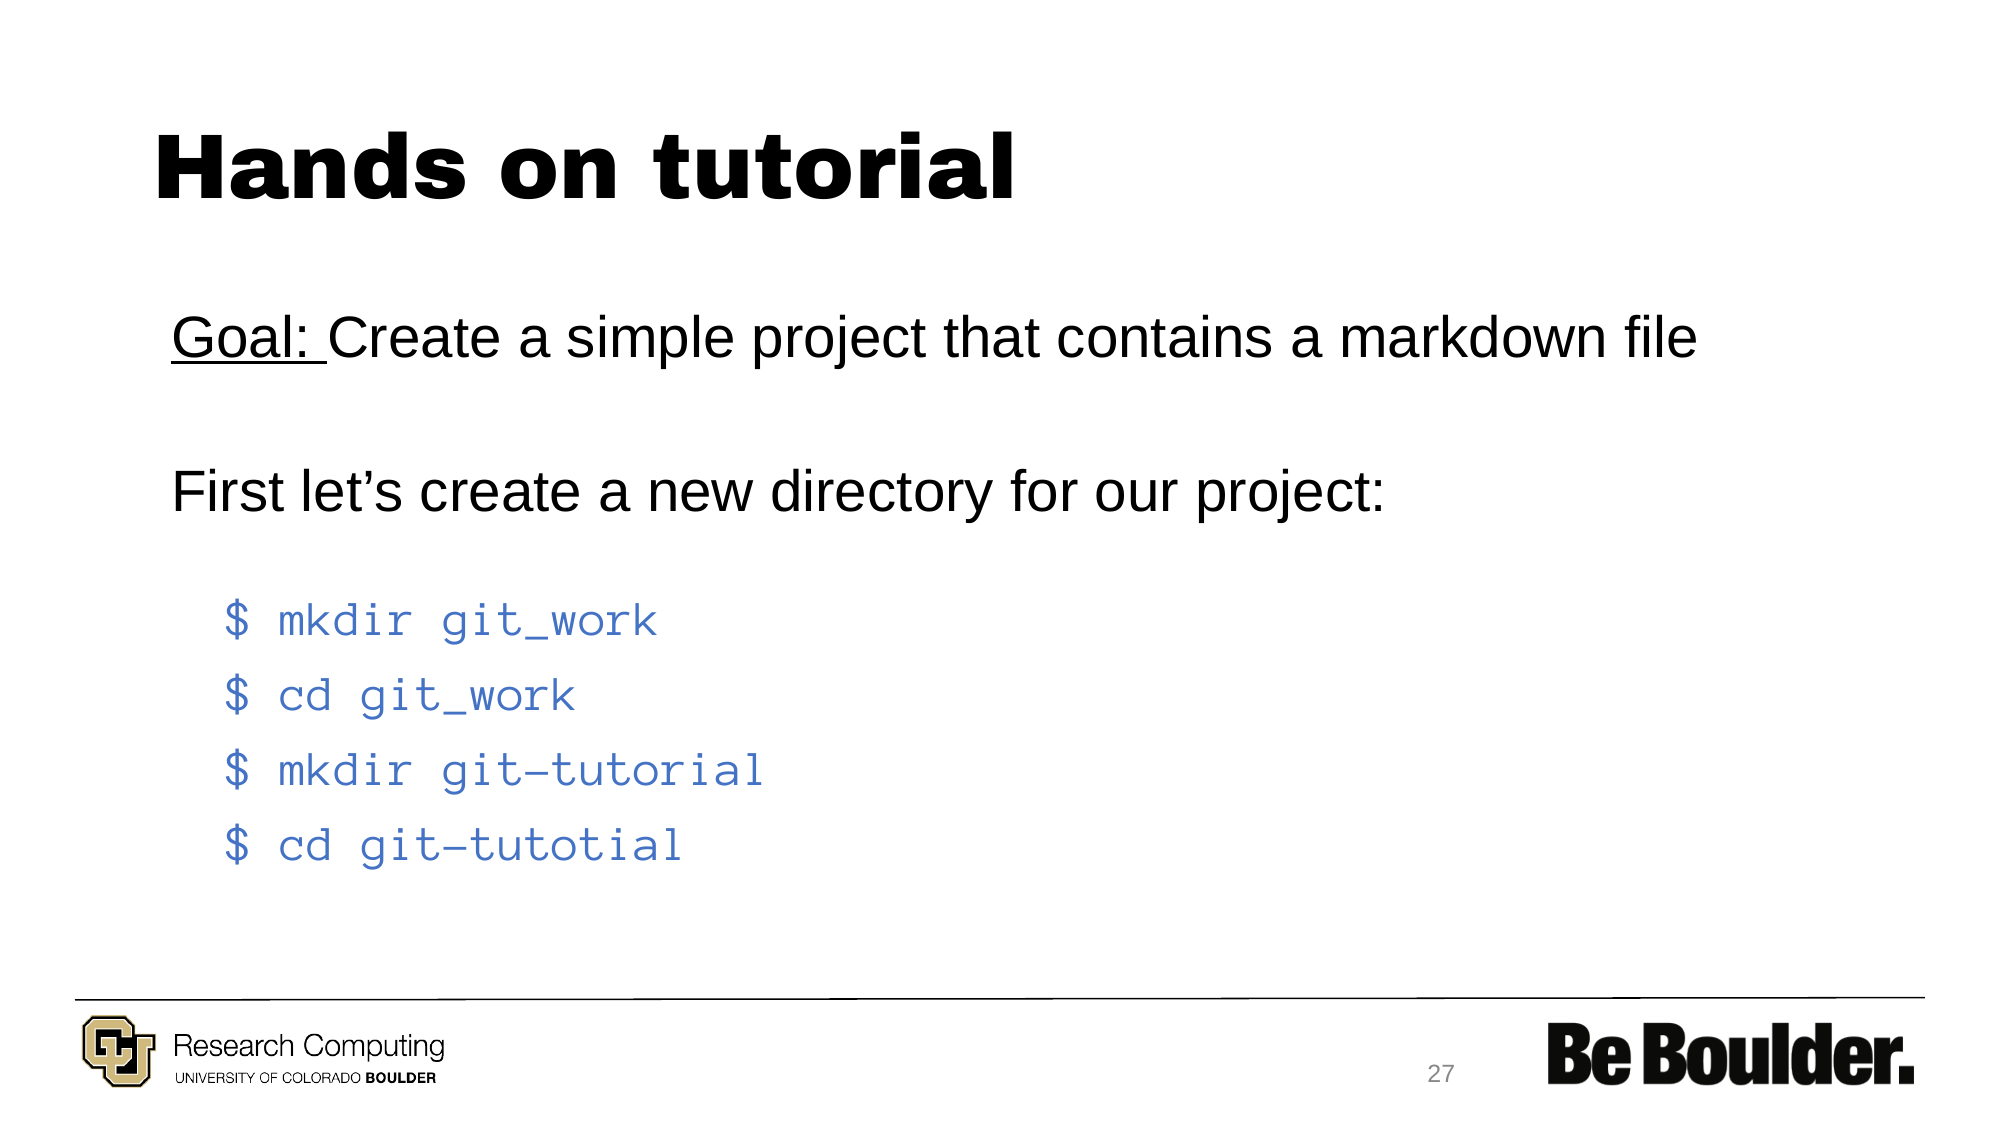

# Hands on tutorial
Goal: Create a simple project that contains a markdown file

First let’s create a new directory for our project:

  $ mkdir git_work
  $ cd git_work
  $ mkdir git-tutorial
  $ cd git-tutotial

27